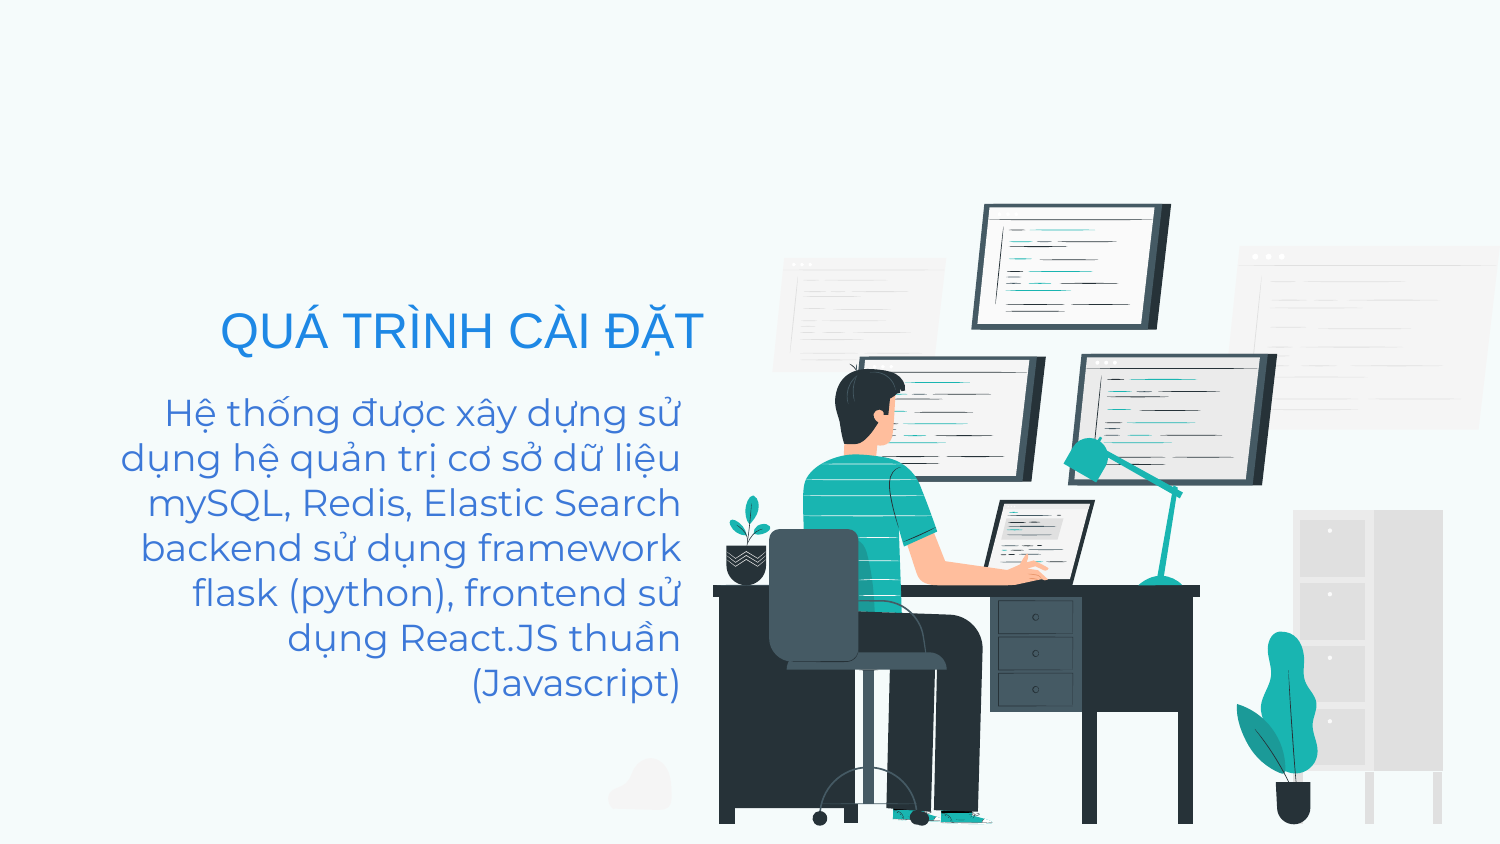

# QUÁ TRÌNH CÀI ĐẶT
Hệ thống được xây dựng sử dụng hệ quản trị cơ sở dữ liệu mySQL, Redis, Elastic Search backend sử dụng framework flask (python), frontend sử dụng React.JS thuần (Javascript)